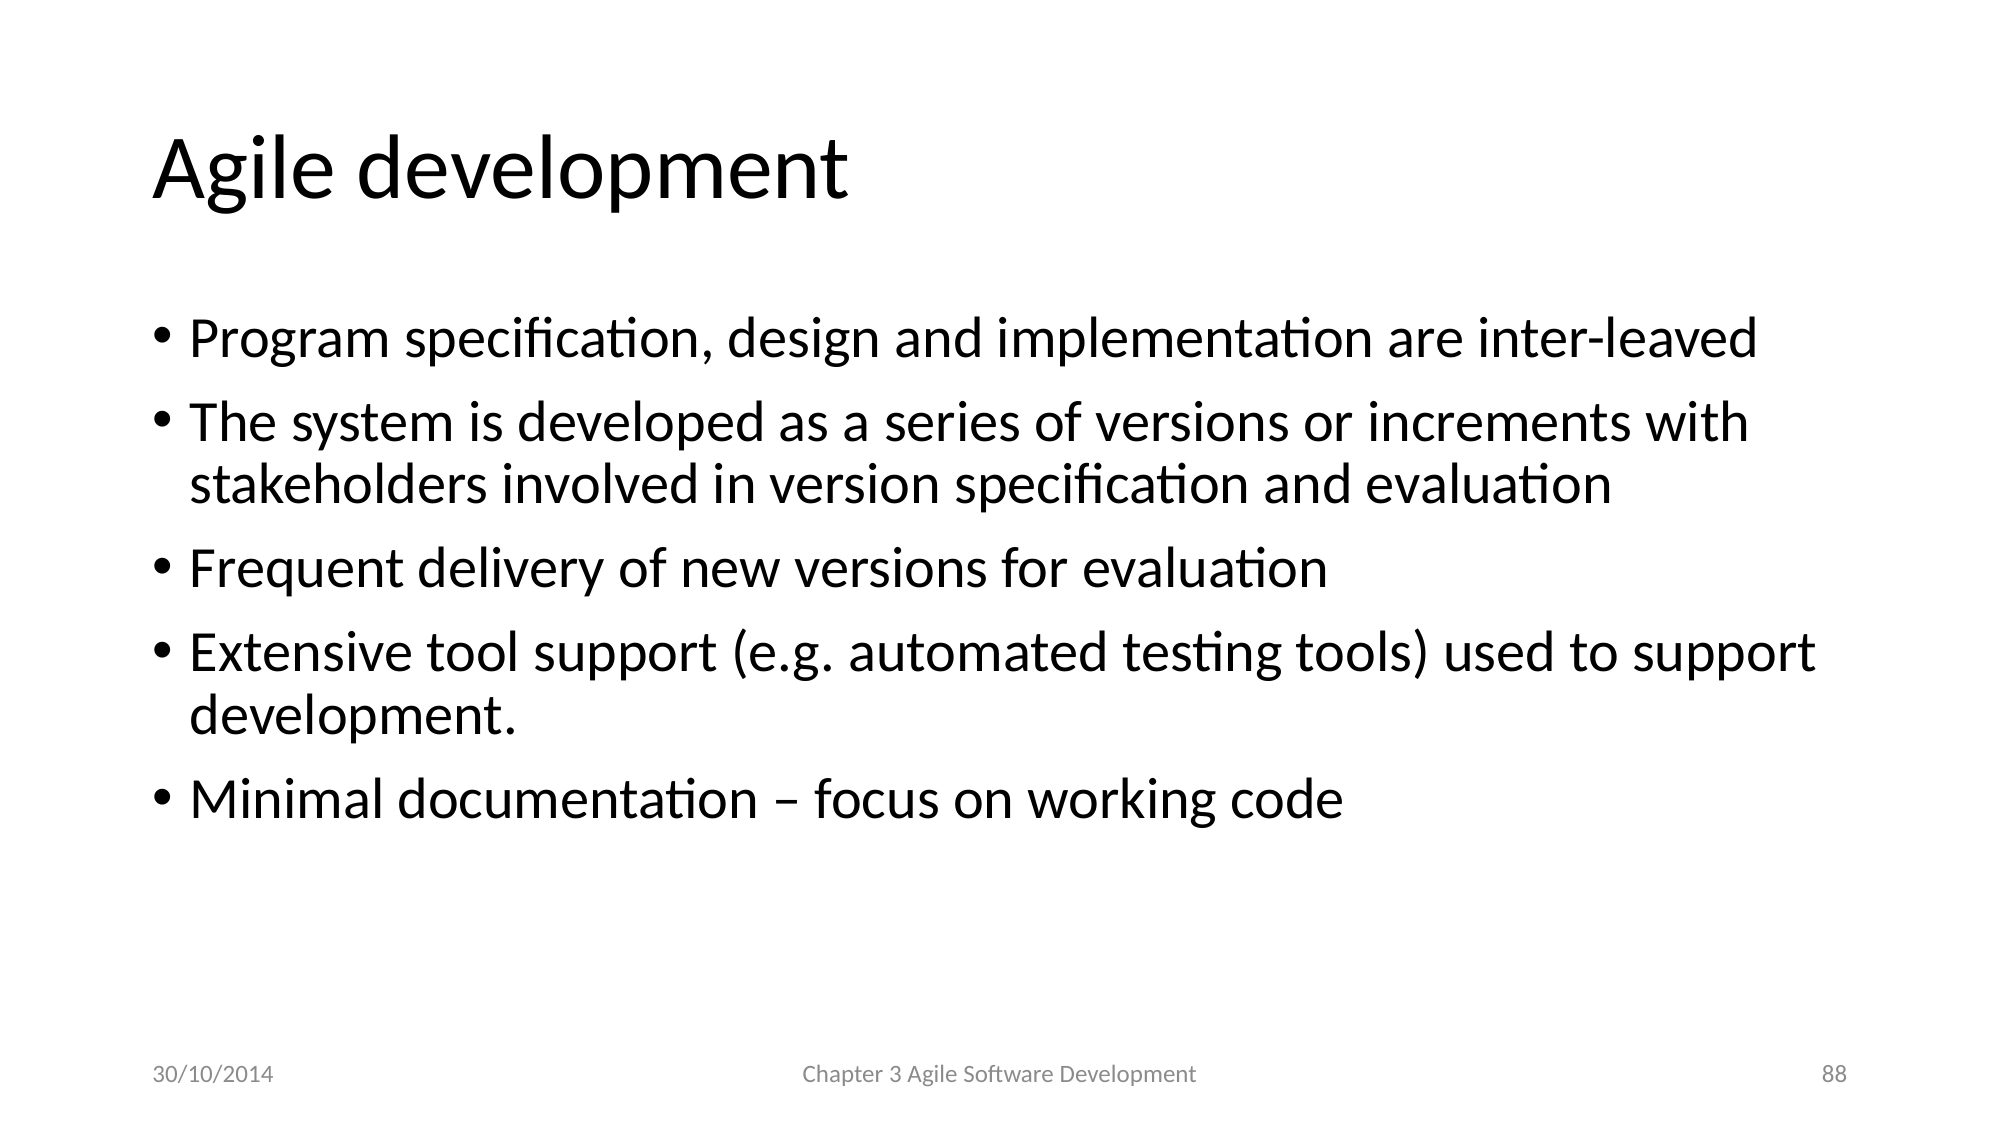

# Agile development
Program specification, design and implementation are inter-leaved
The system is developed as a series of versions or increments with stakeholders involved in version specification and evaluation
Frequent delivery of new versions for evaluation
Extensive tool support (e.g. automated testing tools) used to support development.
Minimal documentation – focus on working code

30/10/2014
Chapter 3 Agile Software Development
88